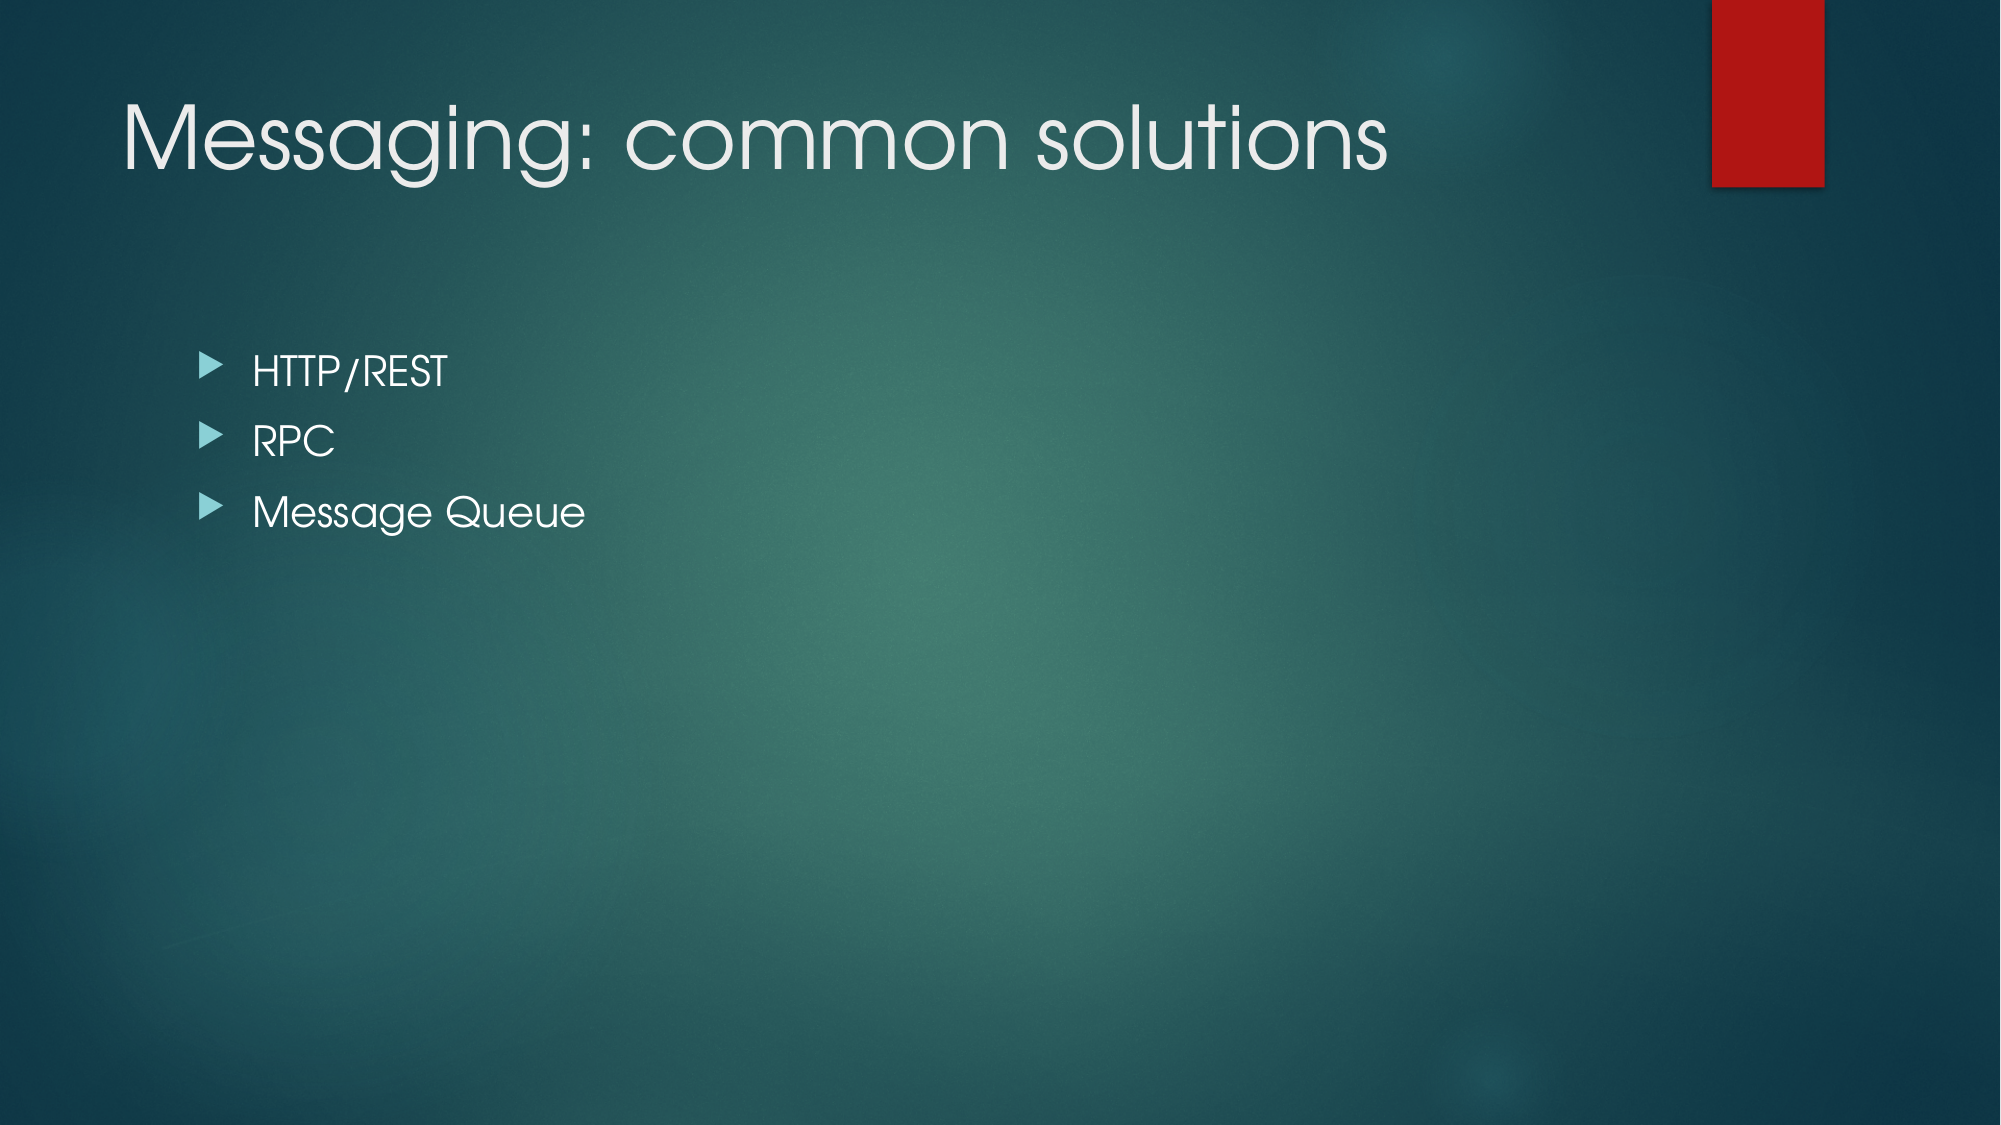

# Messaging: common solutions
HTTP/REST
RPC
Message Queue